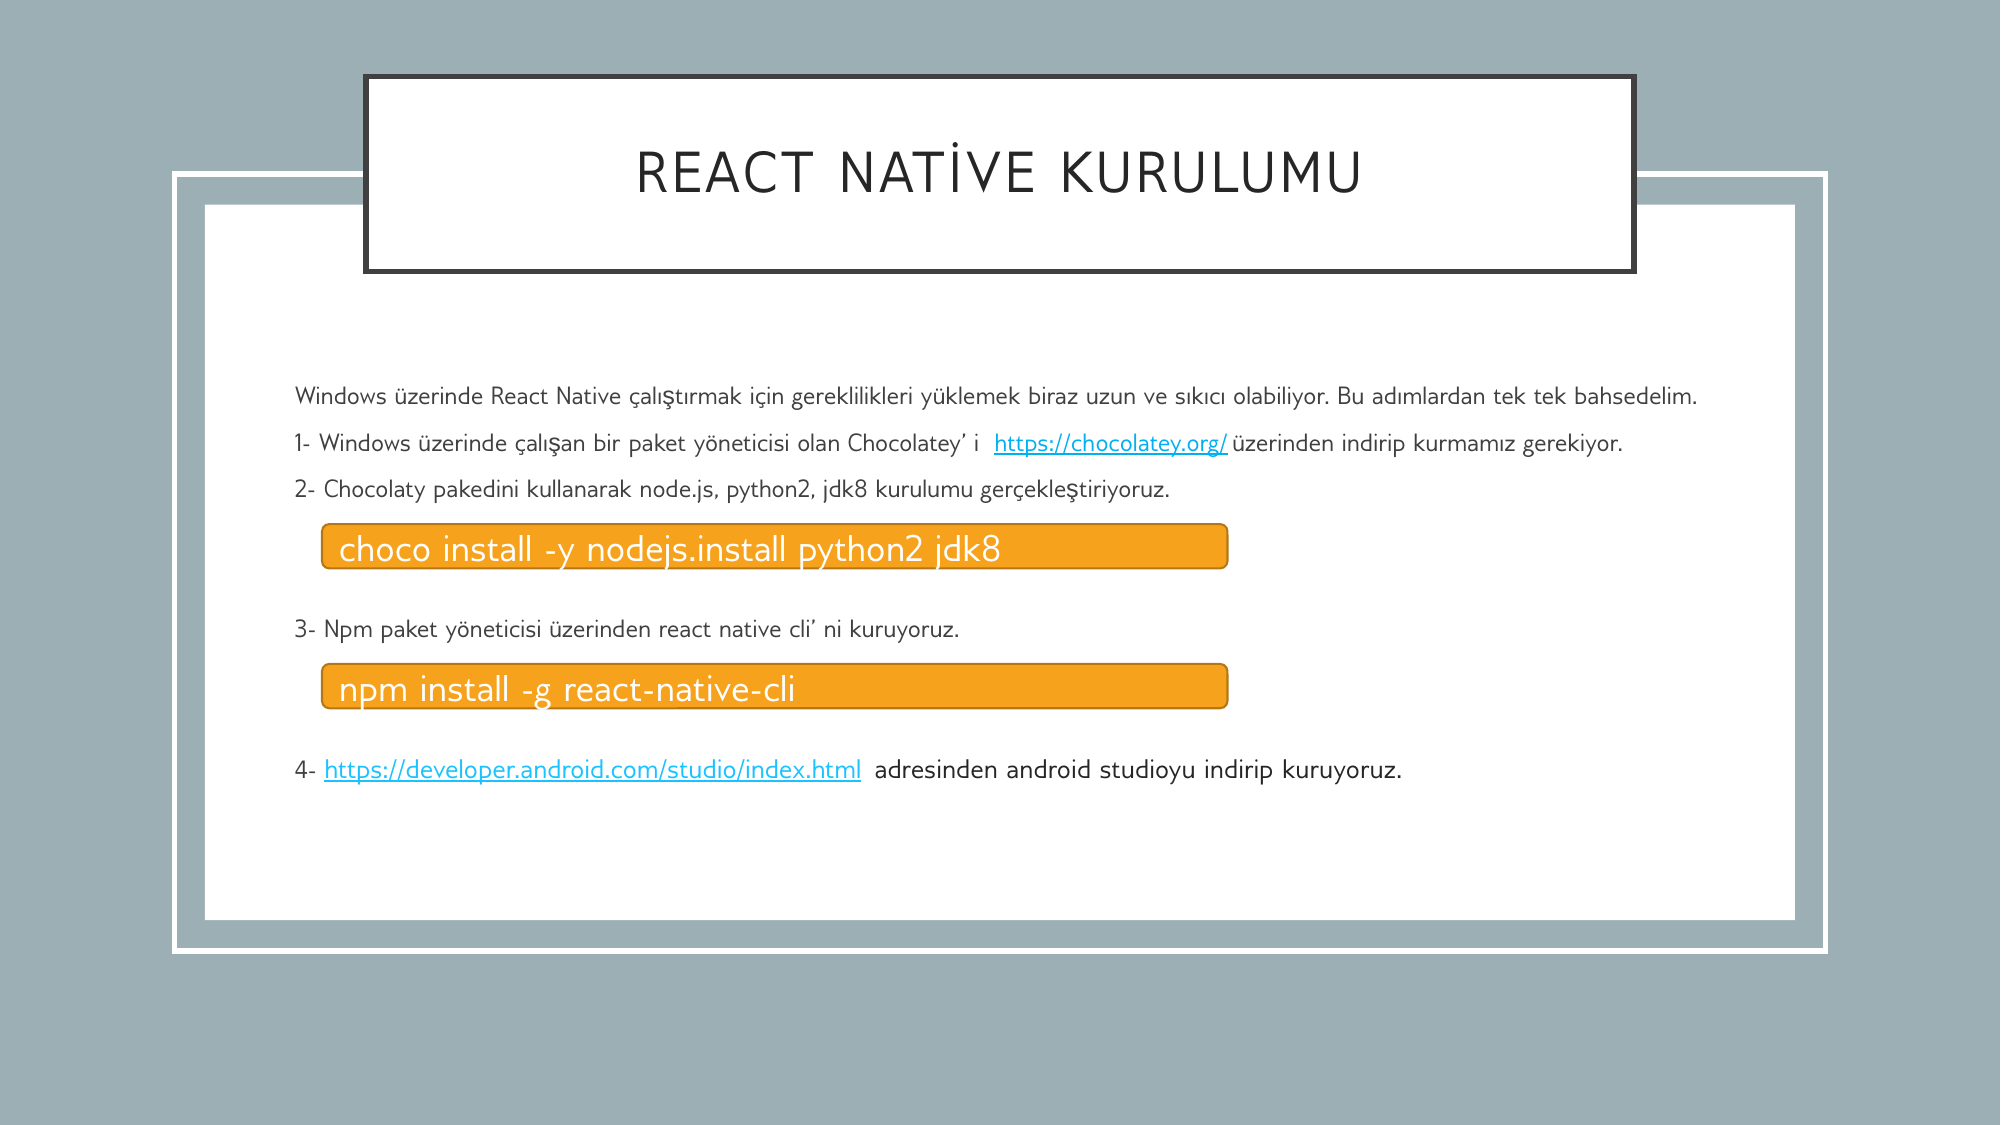

# React Native KURULUMU

Windows üzerinde React Native çalıştırmak için gereklilikleri yüklemek biraz uzun ve sıkıcı olabiliyor. Bu adımlardan tek tek bahsedelim.
1- Windows üzerinde çalışan bir paket yöneticisi olan Chocolatey’ i  https://chocolatey.org/ üzerinden indirip kurmamız gerekiyor.
2- Chocolaty pakedini kullanarak node.js, python2, jdk8 kurulumu gerçekleştiriyoruz.

3- Npm paket yöneticisi üzerinden react native cli’ ni kuruyoruz.

4- https://developer.android.com/studio/index.html adresinden android studioyu indirip kuruyoruz.

choco install -y nodejs.install python2 jdk8
npm install -g react-native-cli